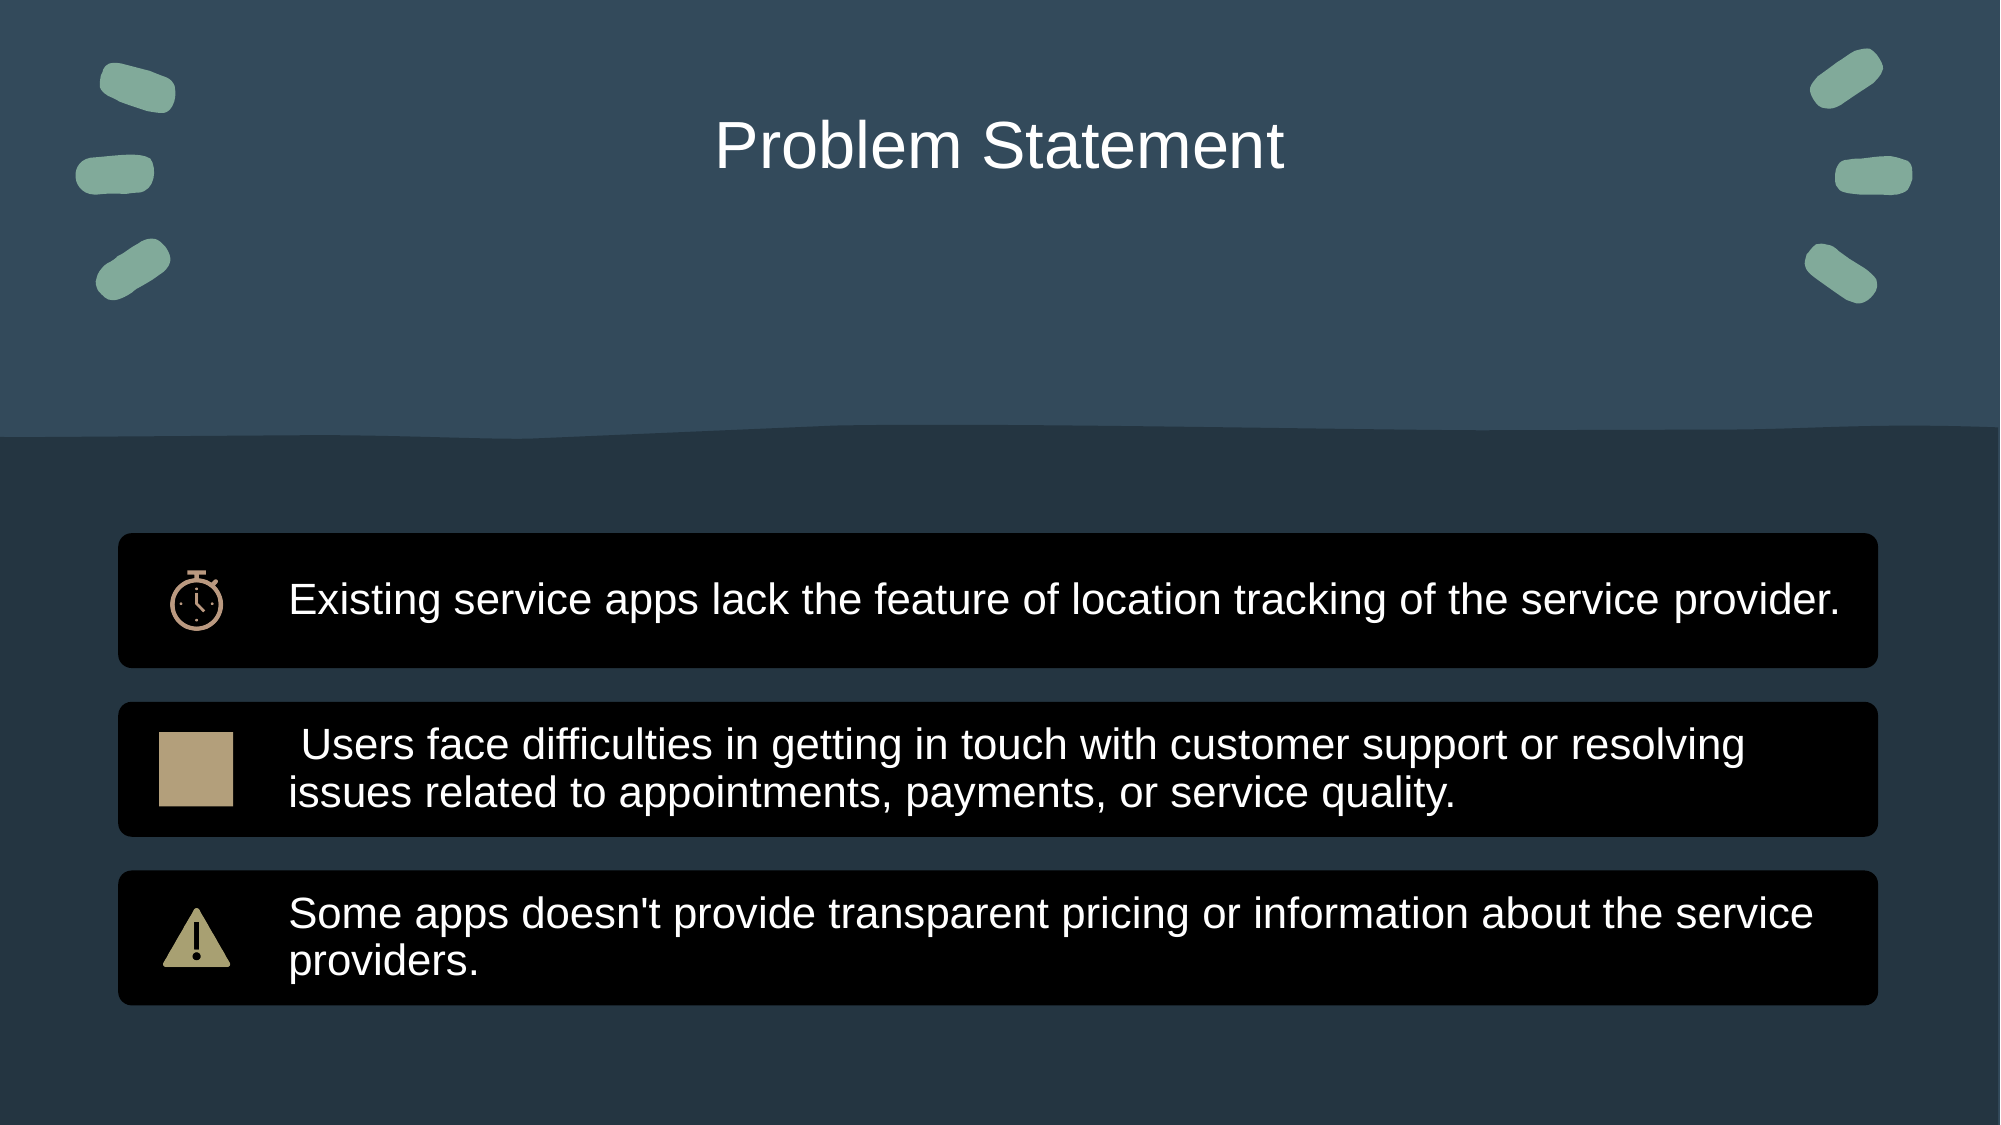

# Problem Statement

Existing service apps lack the feature of location tracking of the service provider.
 Users face difficulties in getting in touch with customer support or resolving issues related to appointments, payments, or service quality.
Some apps doesn't provide transparent pricing or information about the service providers.